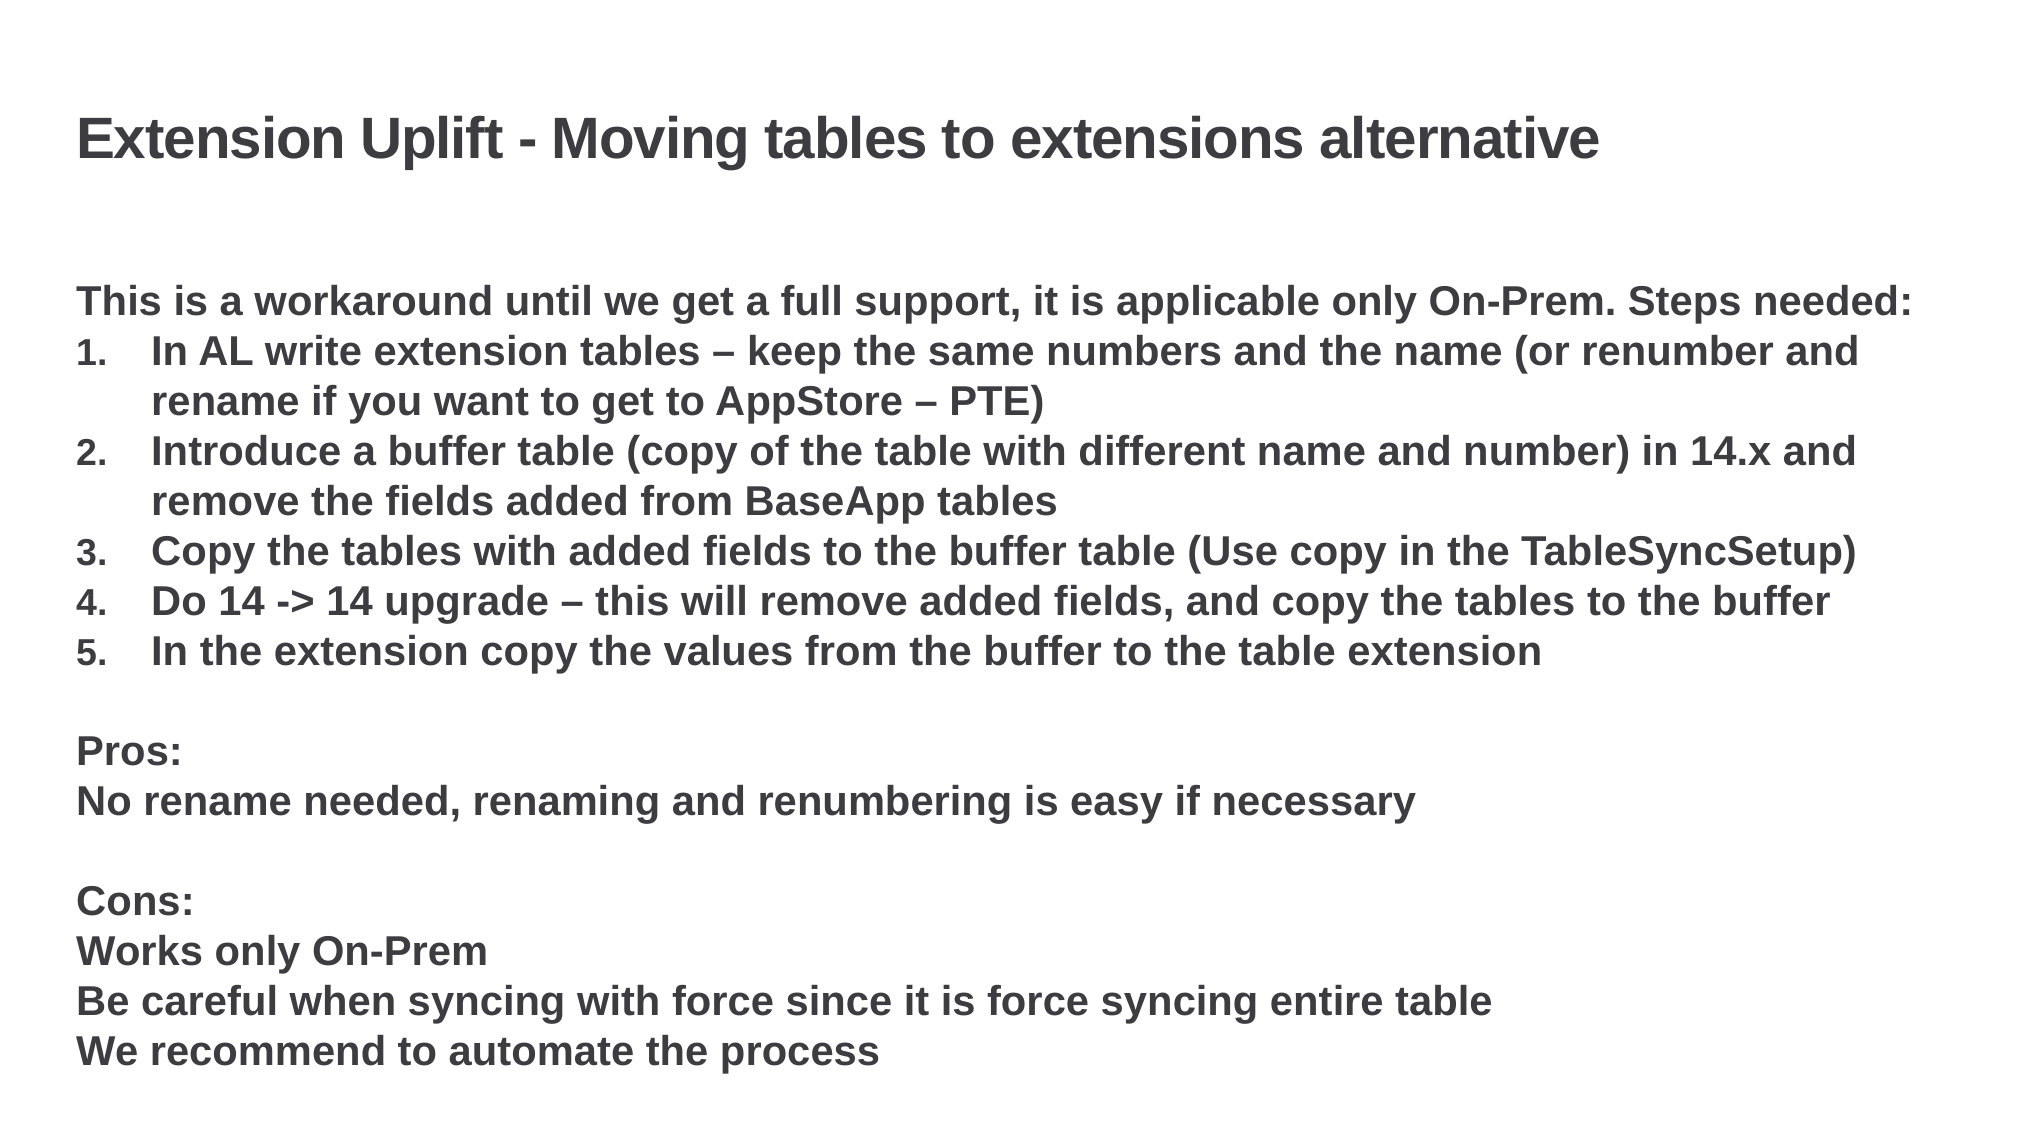

# Extension Uplift - Moving tables to extensions alternative
This is a workaround until we get a full support, it is applicable only On-Prem. Steps needed:
In AL write extension tables – keep the same numbers and the name (or renumber and rename if you want to get to AppStore – PTE)
Introduce a buffer table (copy of the table with different name and number) in 14.x and remove the fields added from BaseApp tables
Copy the tables with added fields to the buffer table (Use copy in the TableSyncSetup)
Do 14 -> 14 upgrade – this will remove added fields, and copy the tables to the buffer
In the extension copy the values from the buffer to the table extension

Pros:
No rename needed, renaming and renumbering is easy if necessary

Cons:
Works only On-Prem
Be careful when syncing with force since it is force syncing entire table
We recommend to automate the process